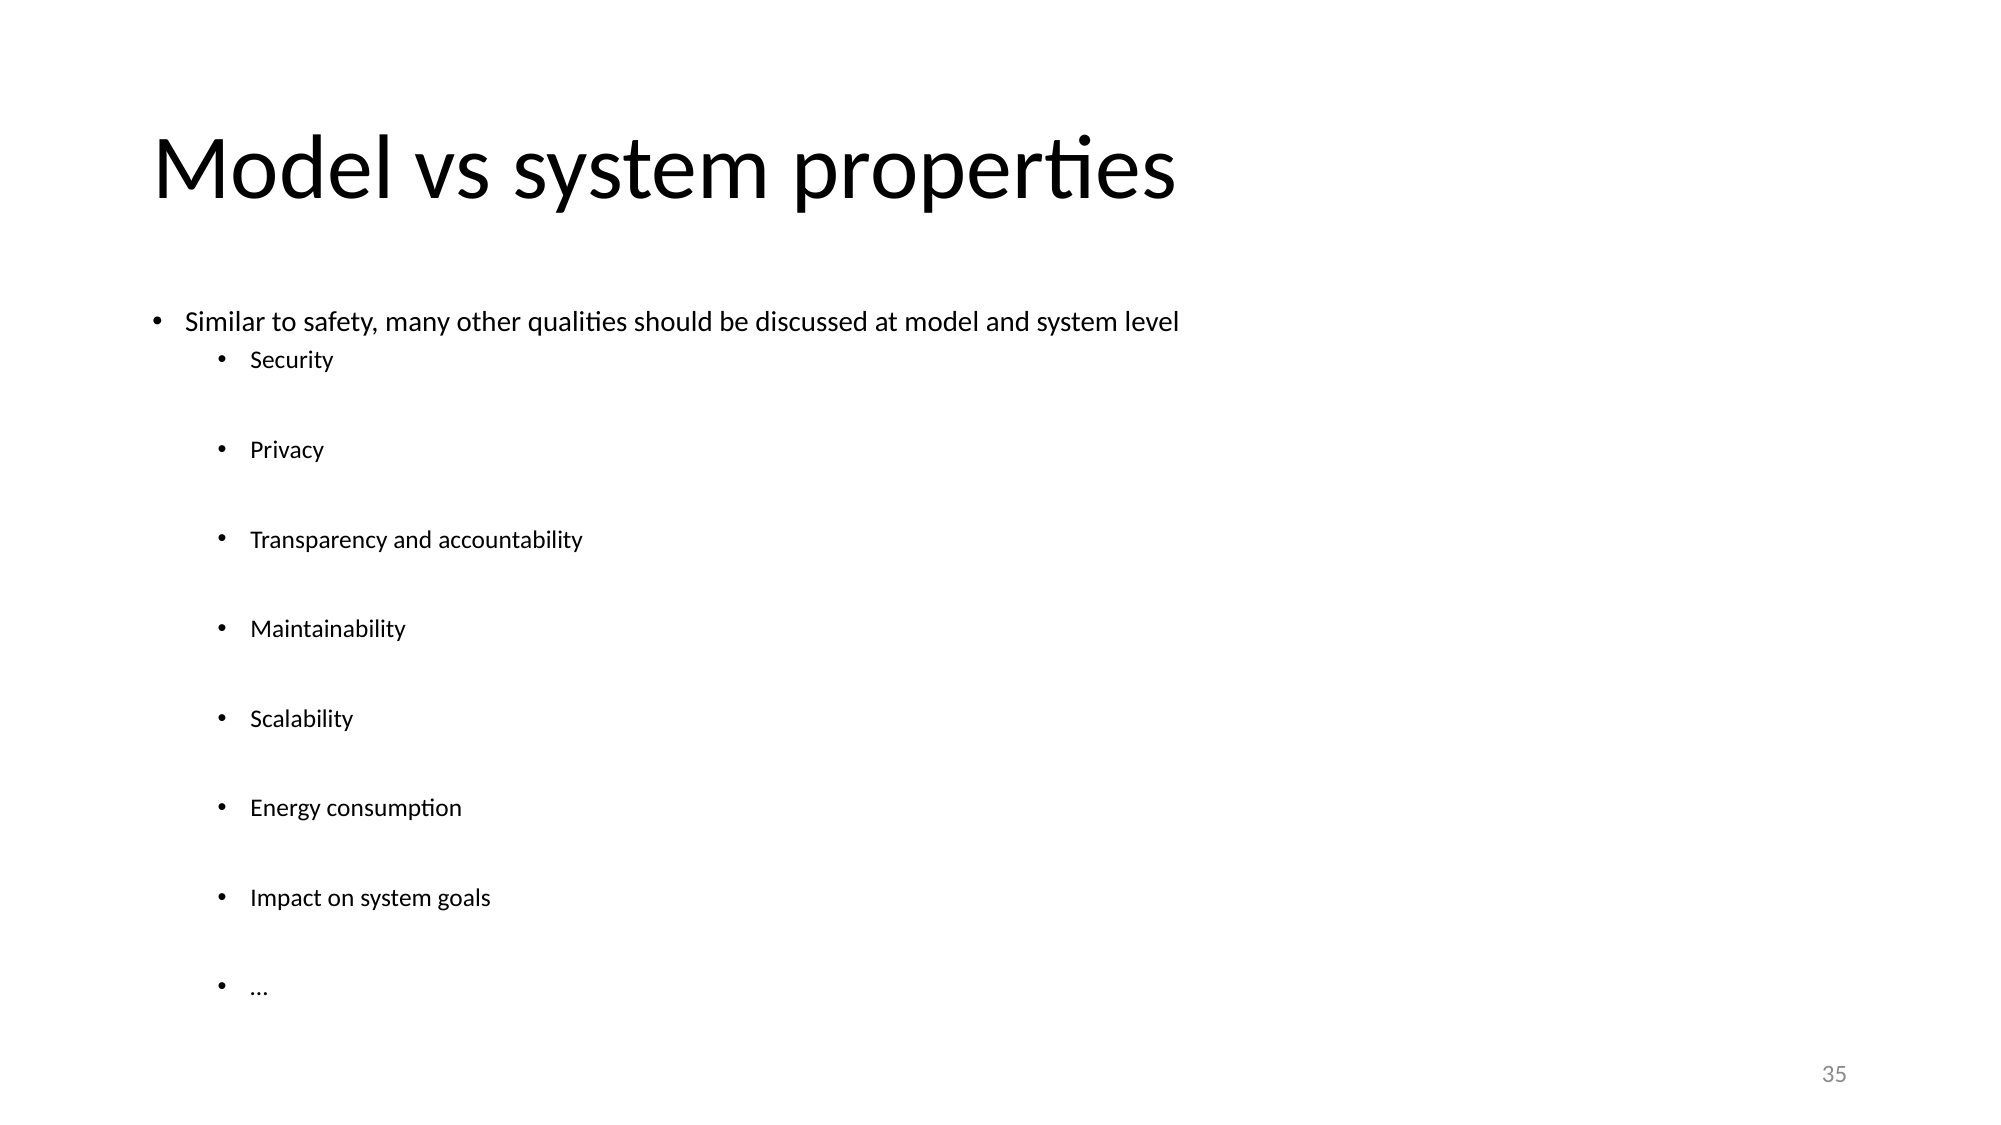

# Model vs system properties
Similar to safety, many other qualities should be discussed at model and system level
Security

Privacy

Transparency and accountability

Maintainability

Scalability

Energy consumption

Impact on system goals

…
35